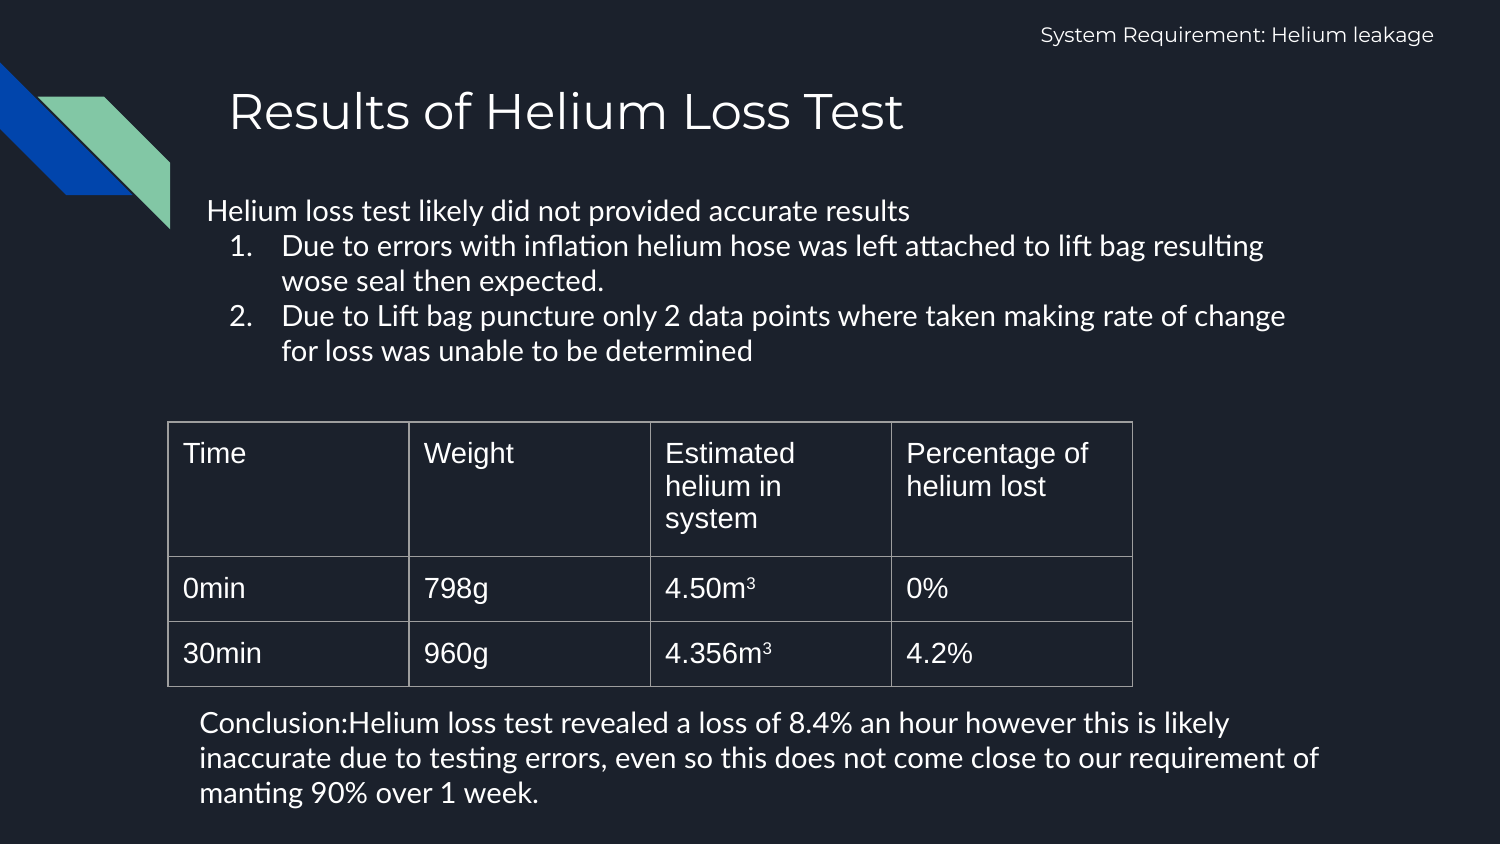

System Requirement: Helium leakage
# Results of Helium Loss Test
Helium loss test likely did not provided accurate results
Due to errors with inflation helium hose was left attached to lift bag resulting wose seal then expected.
Due to Lift bag puncture only 2 data points where taken making rate of change for loss was unable to be determined
| Time | Weight | Estimated helium in system | Percentage of helium lost |
| --- | --- | --- | --- |
| 0min | 798g | 4.50m3 | 0% |
| 30min | 960g | 4.356m3 | 4.2% |
Conclusion:Helium loss test revealed a loss of 8.4% an hour however this is likely inaccurate due to testing errors, even so this does not come close to our requirement of manting 90% over 1 week.